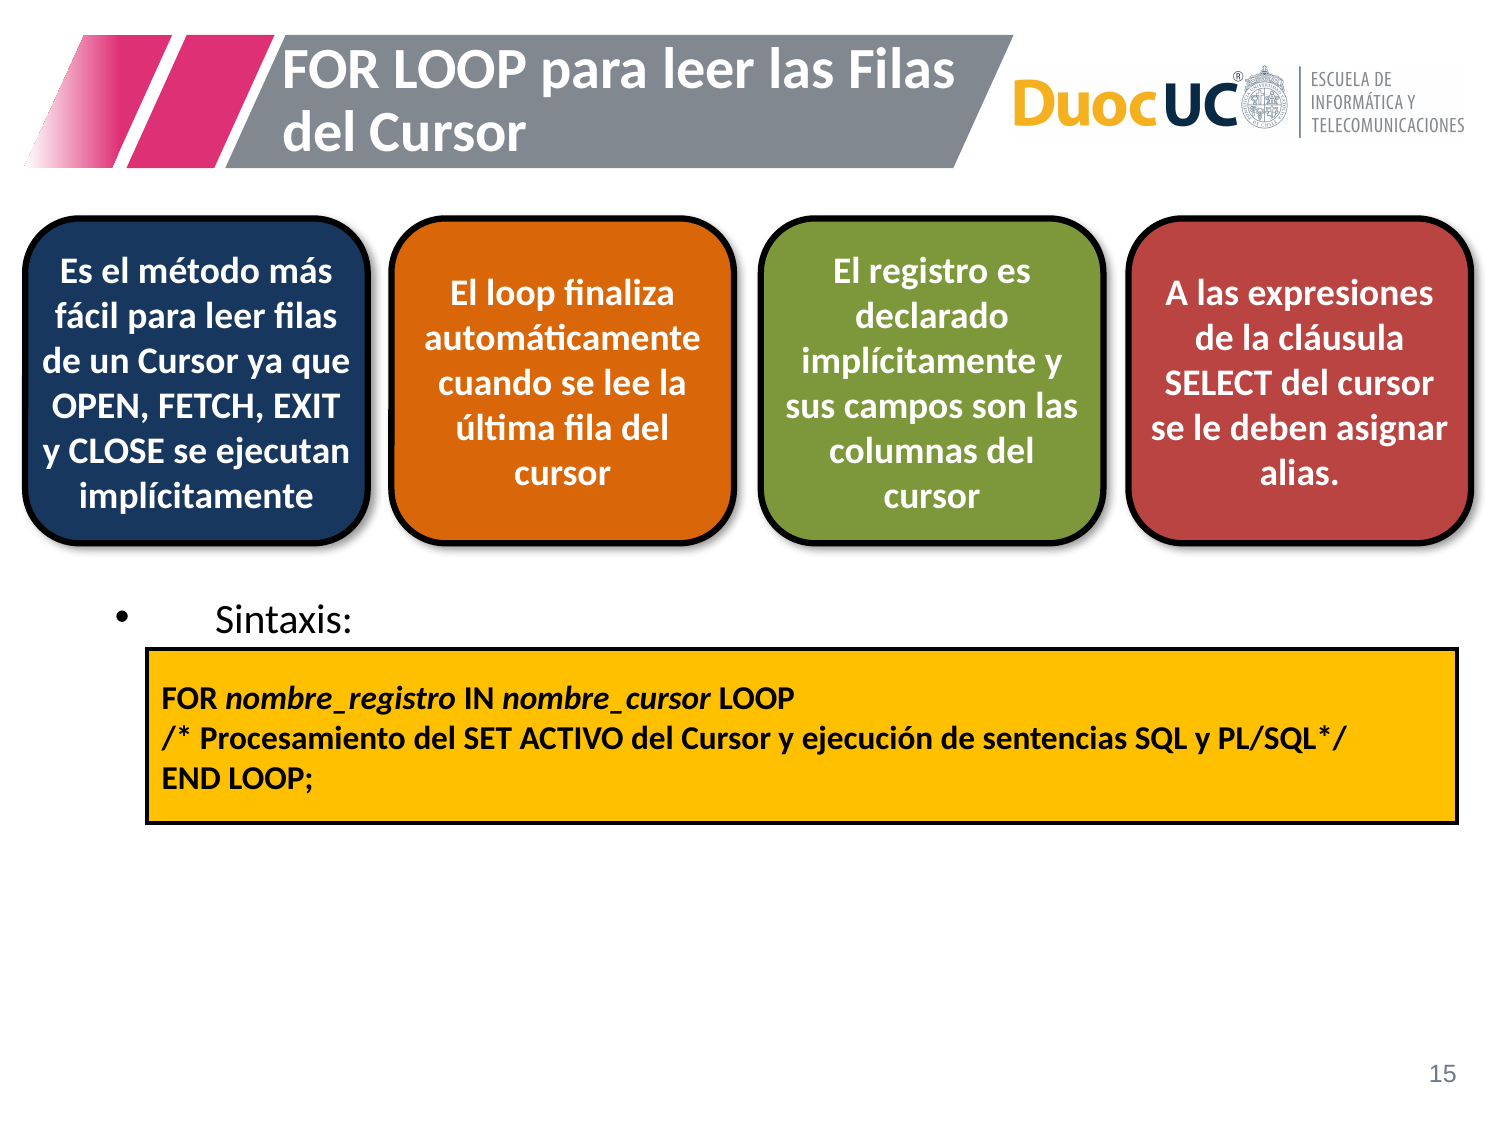

# FOR LOOP para leer las Filas del Cursor
Es el método más fácil para leer filas de un Cursor ya que OPEN, FETCH, EXIT y CLOSE se ejecutan implícitamente
El loop finaliza automáticamente cuando se lee la última fila del cursor
El registro es declarado implícitamente y sus campos son las columnas del cursor
A las expresiones de la cláusula SELECT del cursor se le deben asignar alias.
Sintaxis:

FOR nombre_registro IN nombre_cursor LOOP
/* Procesamiento del SET ACTIVO del Cursor y ejecución de sentencias SQL y PL/SQL*/
END LOOP;